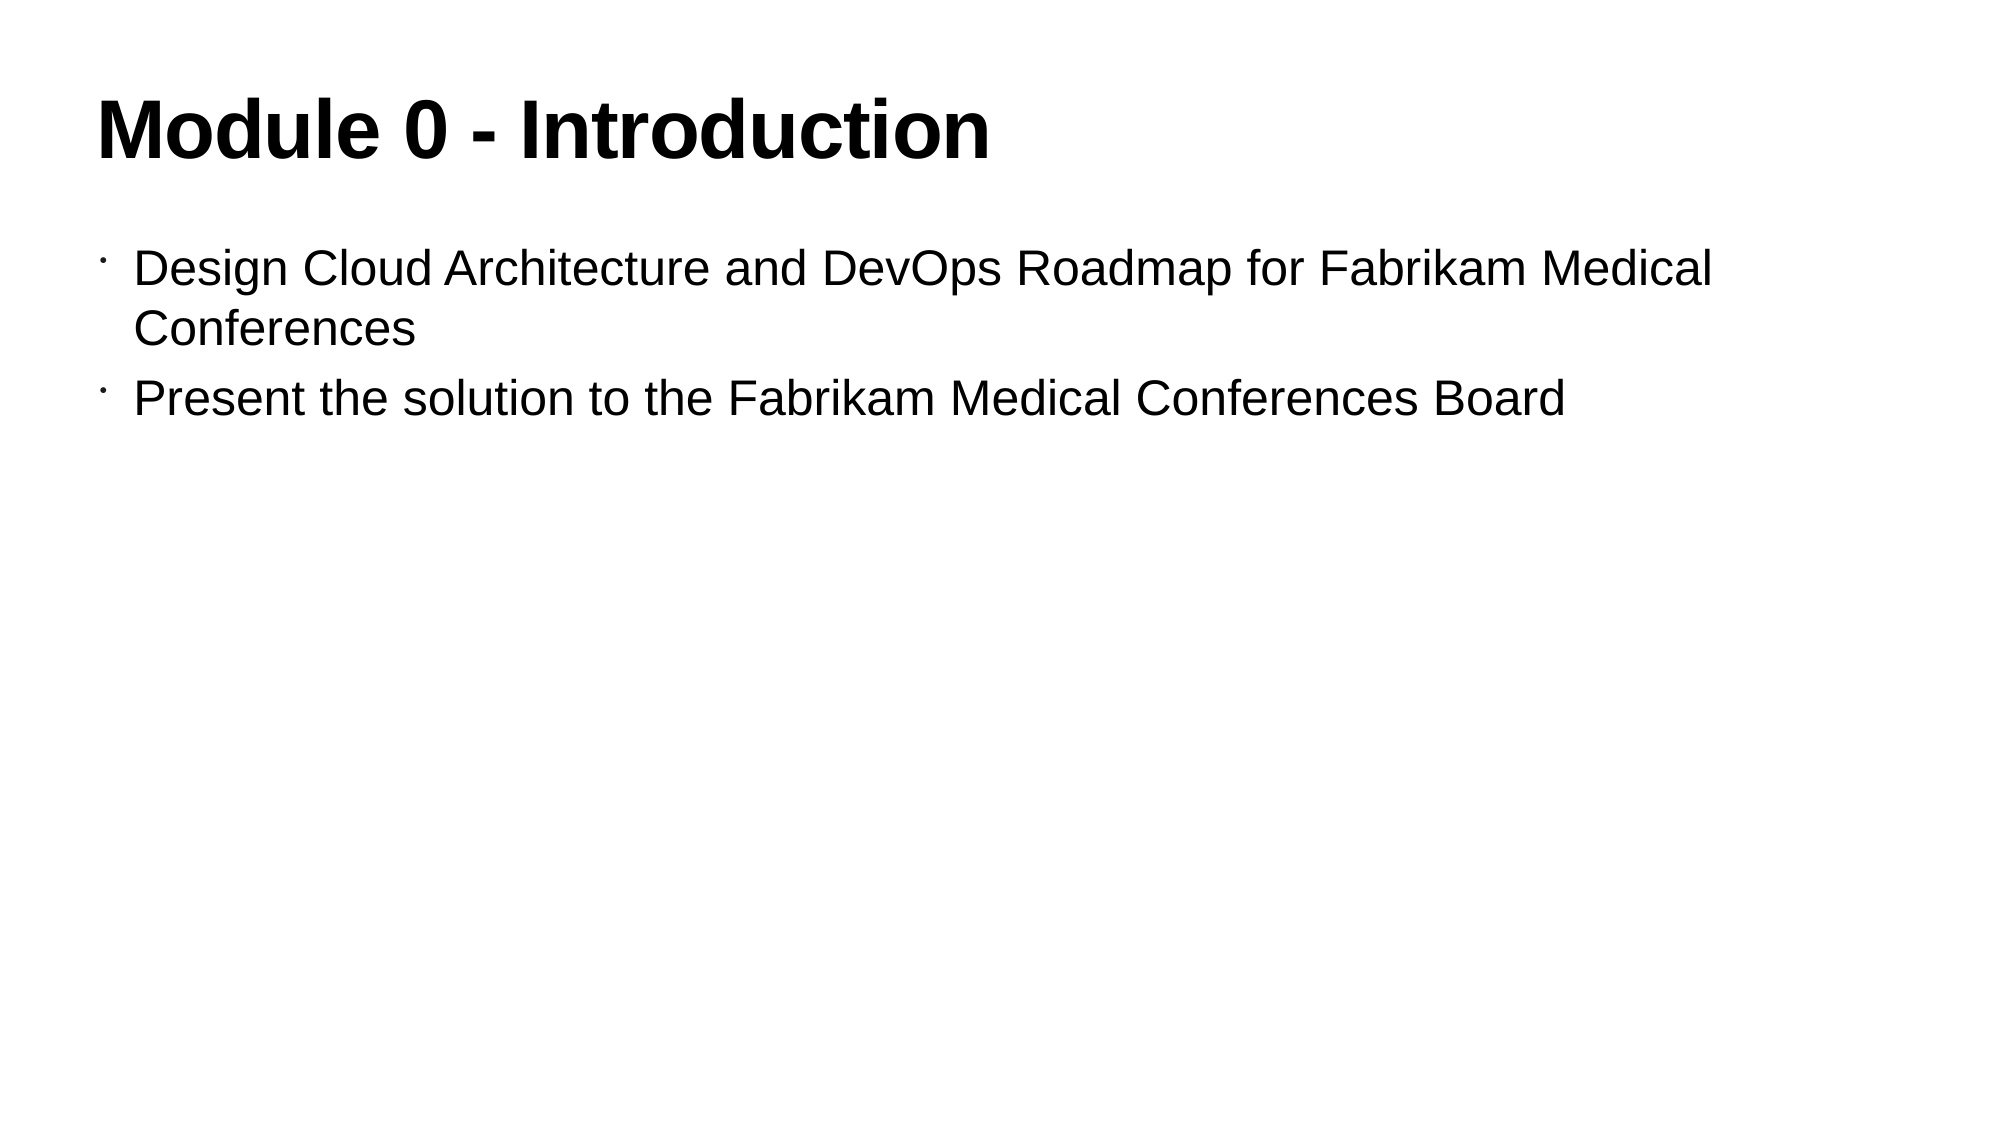

# Module 0 - Introduction
Design Cloud Architecture and DevOps Roadmap for Fabrikam Medical Conferences
Present the solution to the Fabrikam Medical Conferences Board